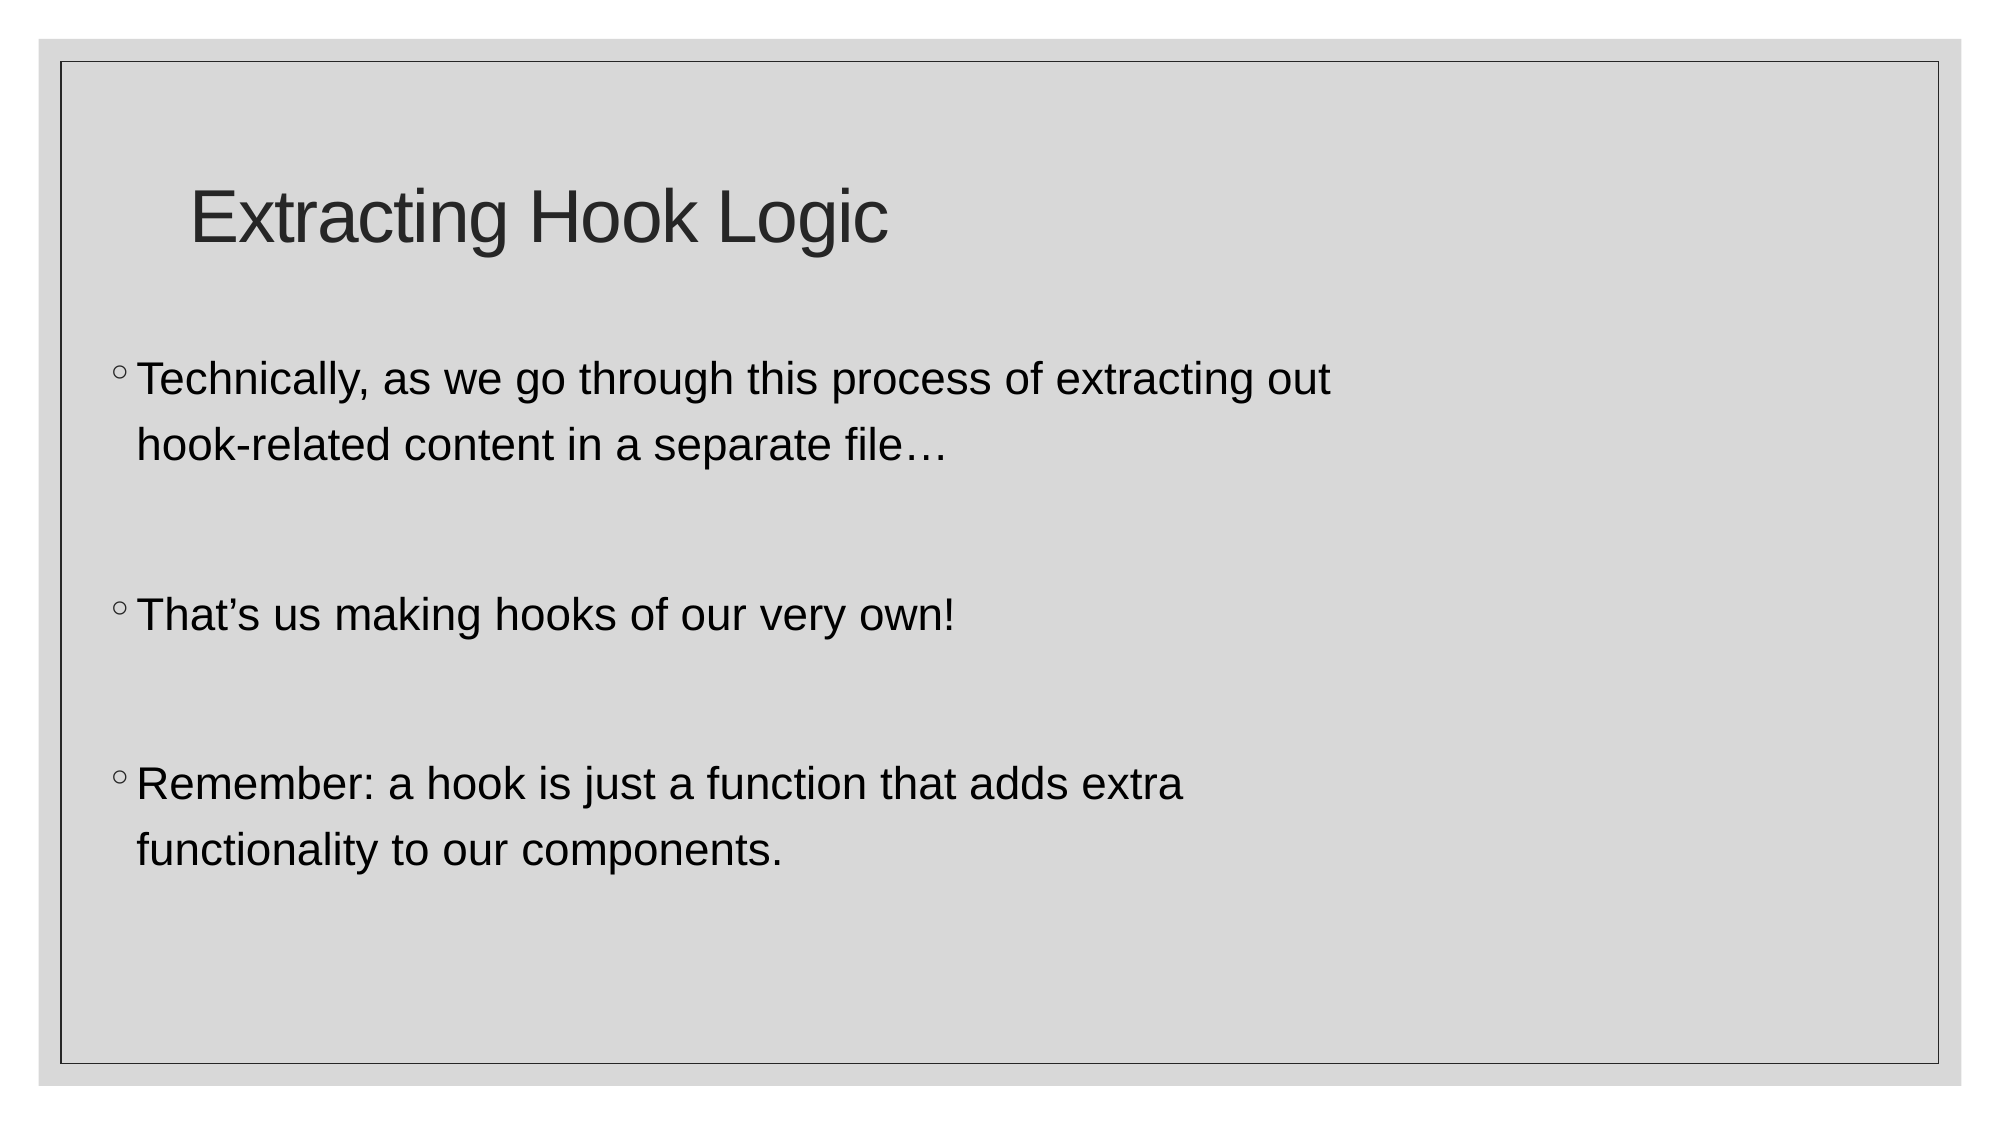

# Extracting Hook Logic
Technically, as we go through this process of extracting out hook-related content in a separate file…

That’s us making hooks of our very own!

Remember: a hook is just a function that adds extra functionality to our components.